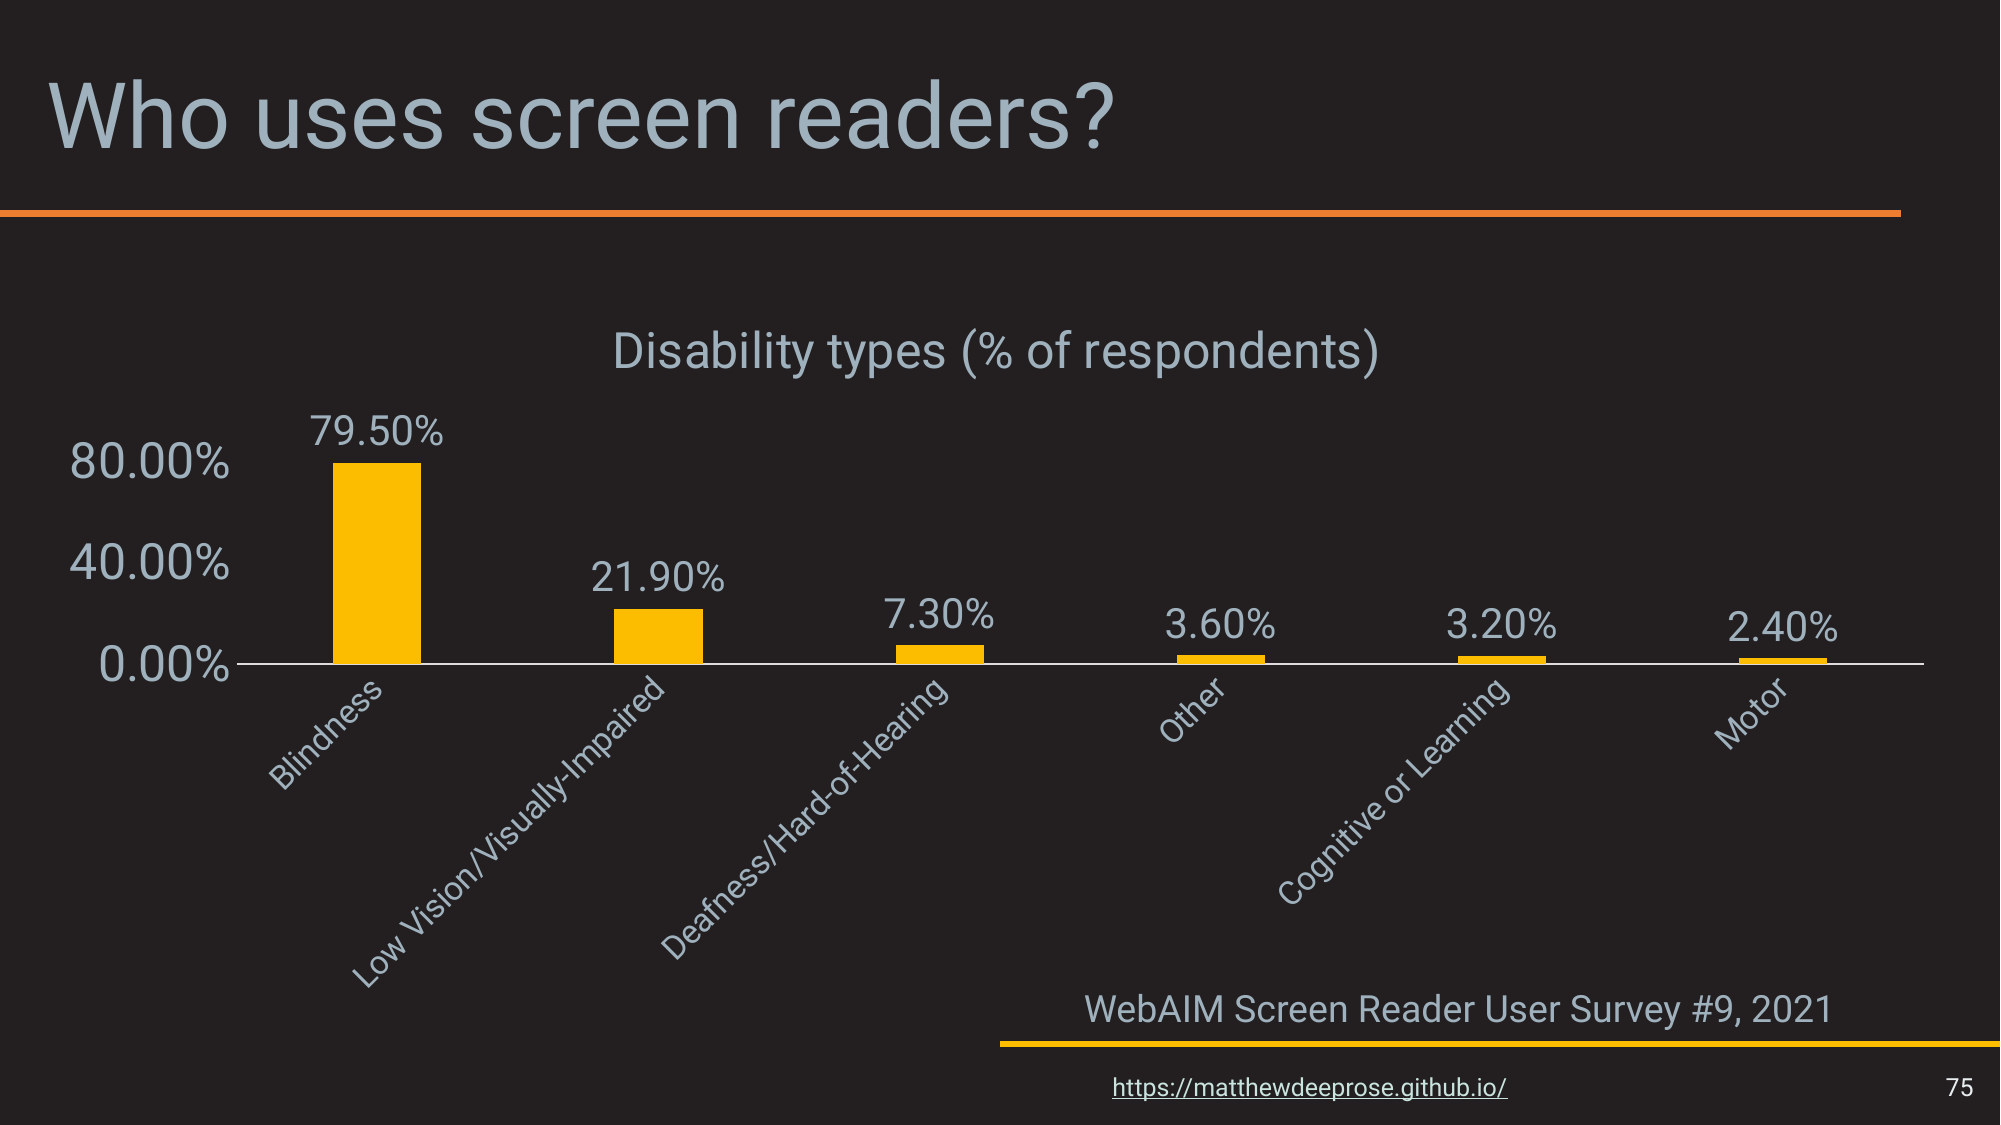

# Who uses screen readers?

### Chart: Disability types (% of respondents)

| Category | % of respondents |
|---|---|
| Blindness | 0.795 |
| Low Vision/Visually-Impaired | 0.219 |
| Deafness/Hard-of-Hearing | 0.073 |
| Other | 0.036 |
| Cognitive or Learning | 0.032 |
| Motor | 0.024 |
WebAIM Screen Reader User Survey #9, 2021
75
https://matthewdeeprose.github.io/